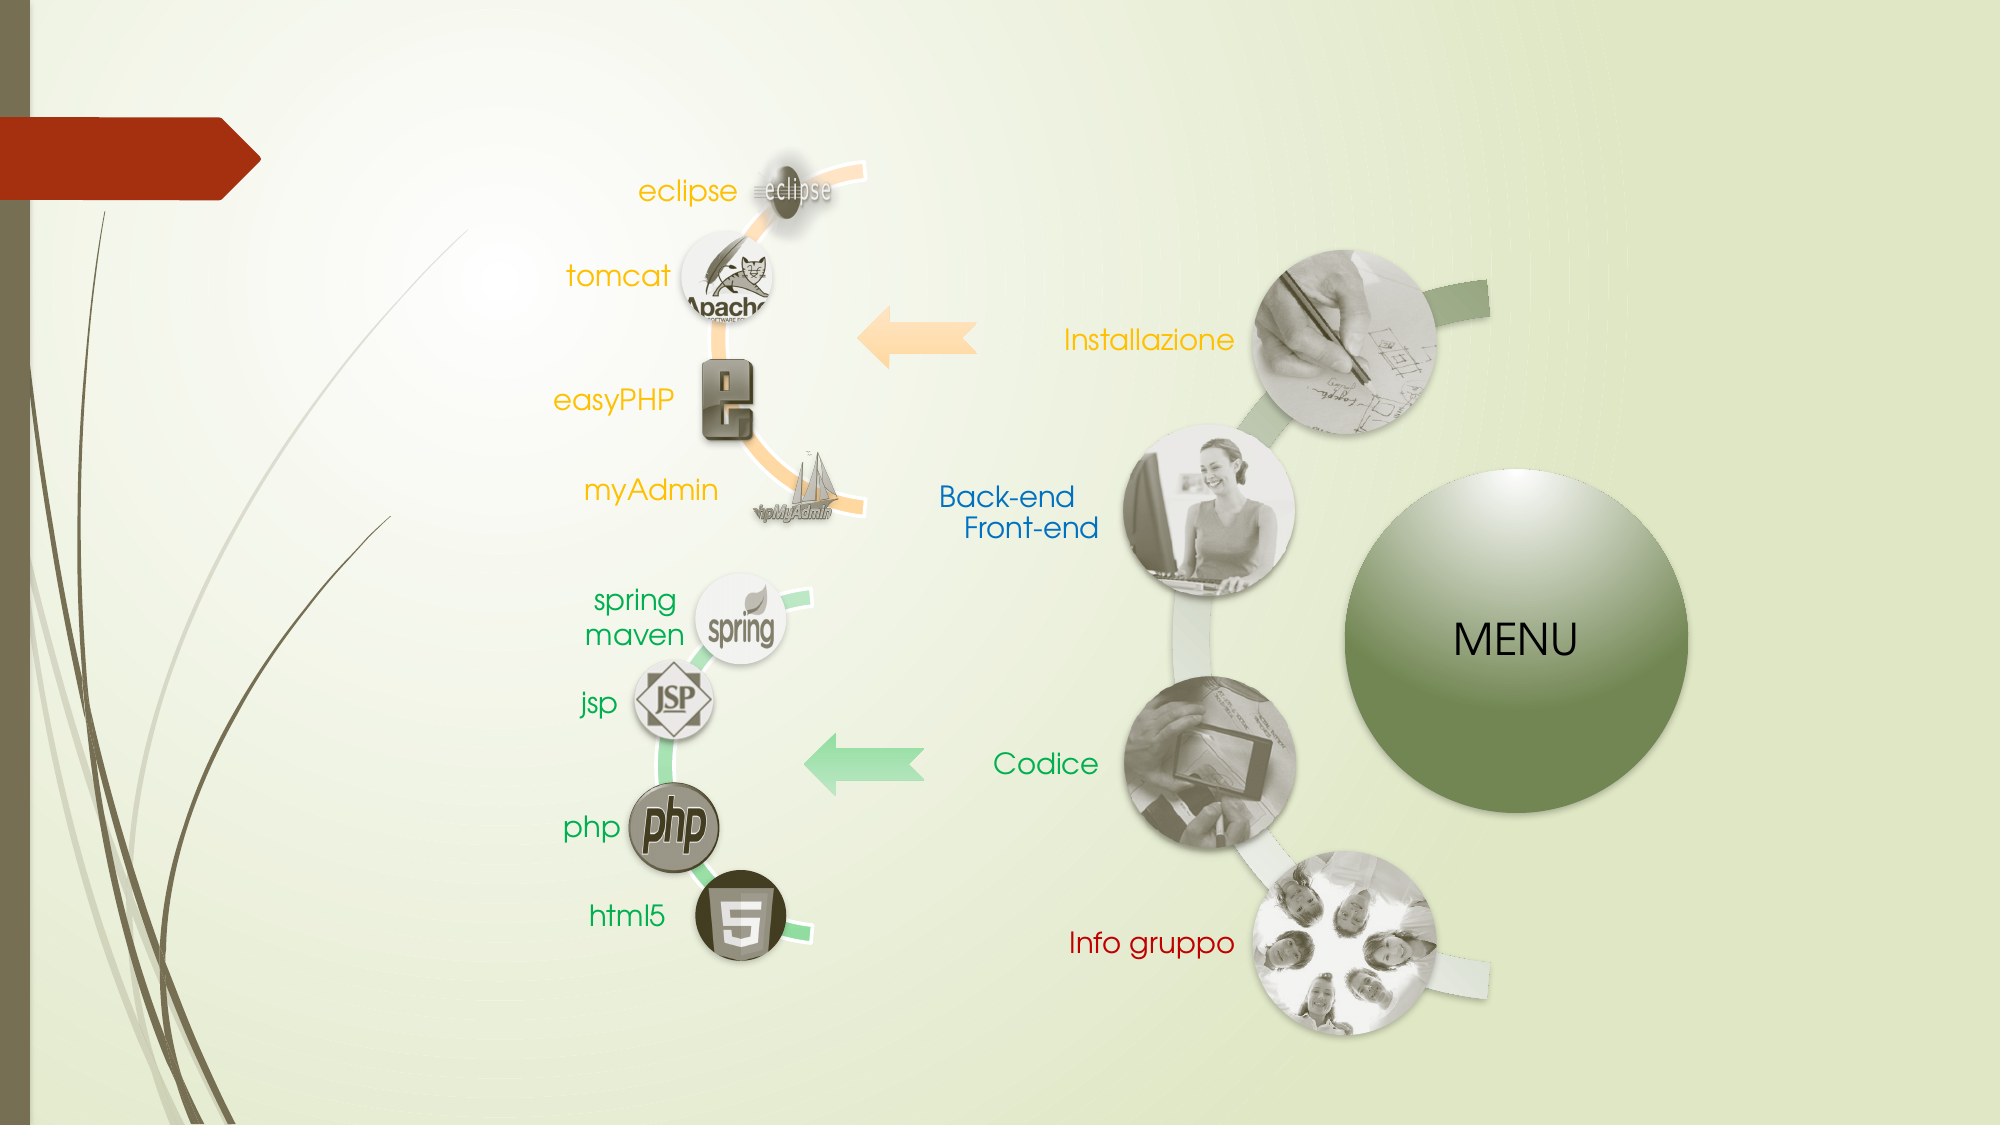

eclipse
tomcat
easyPHP
myAdmin
MENU
Installazione
Back-end    Front-end
Codice
Info gruppo

spring
maven
jsp
php
html5